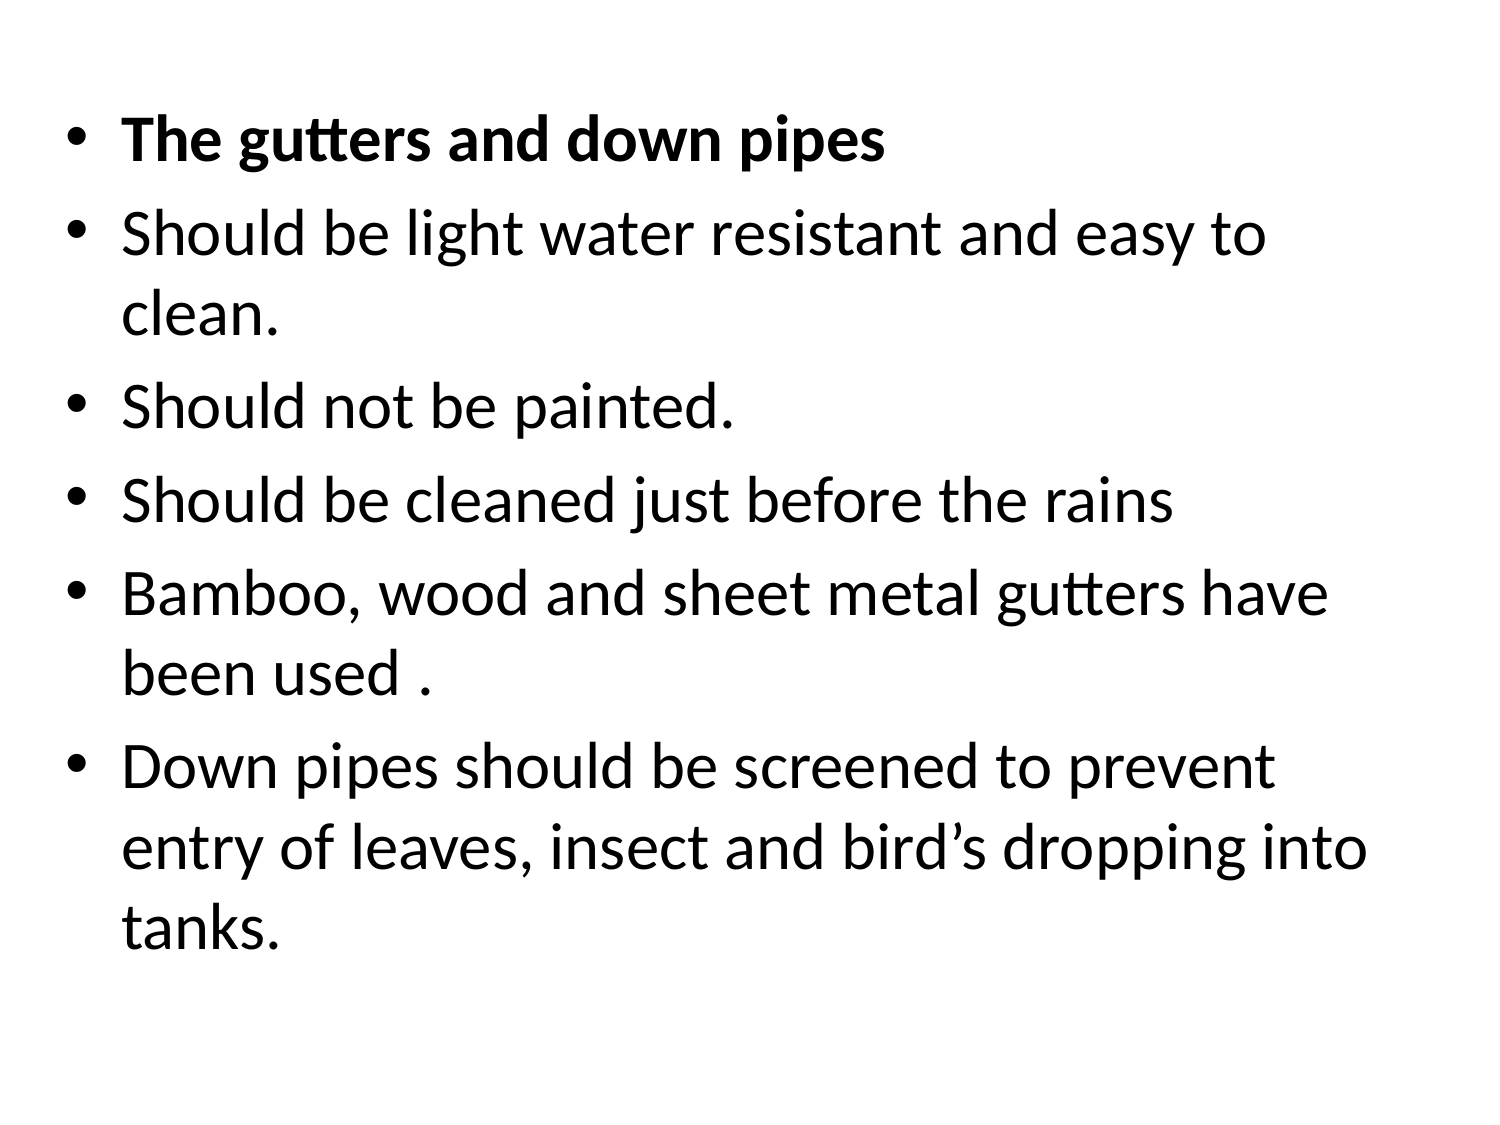

#
The gutters and down pipes
Should be light water resistant and easy to clean.
Should not be painted.
Should be cleaned just before the rains
Bamboo, wood and sheet metal gutters have been used .
Down pipes should be screened to prevent entry of leaves, insect and bird’s dropping into tanks.